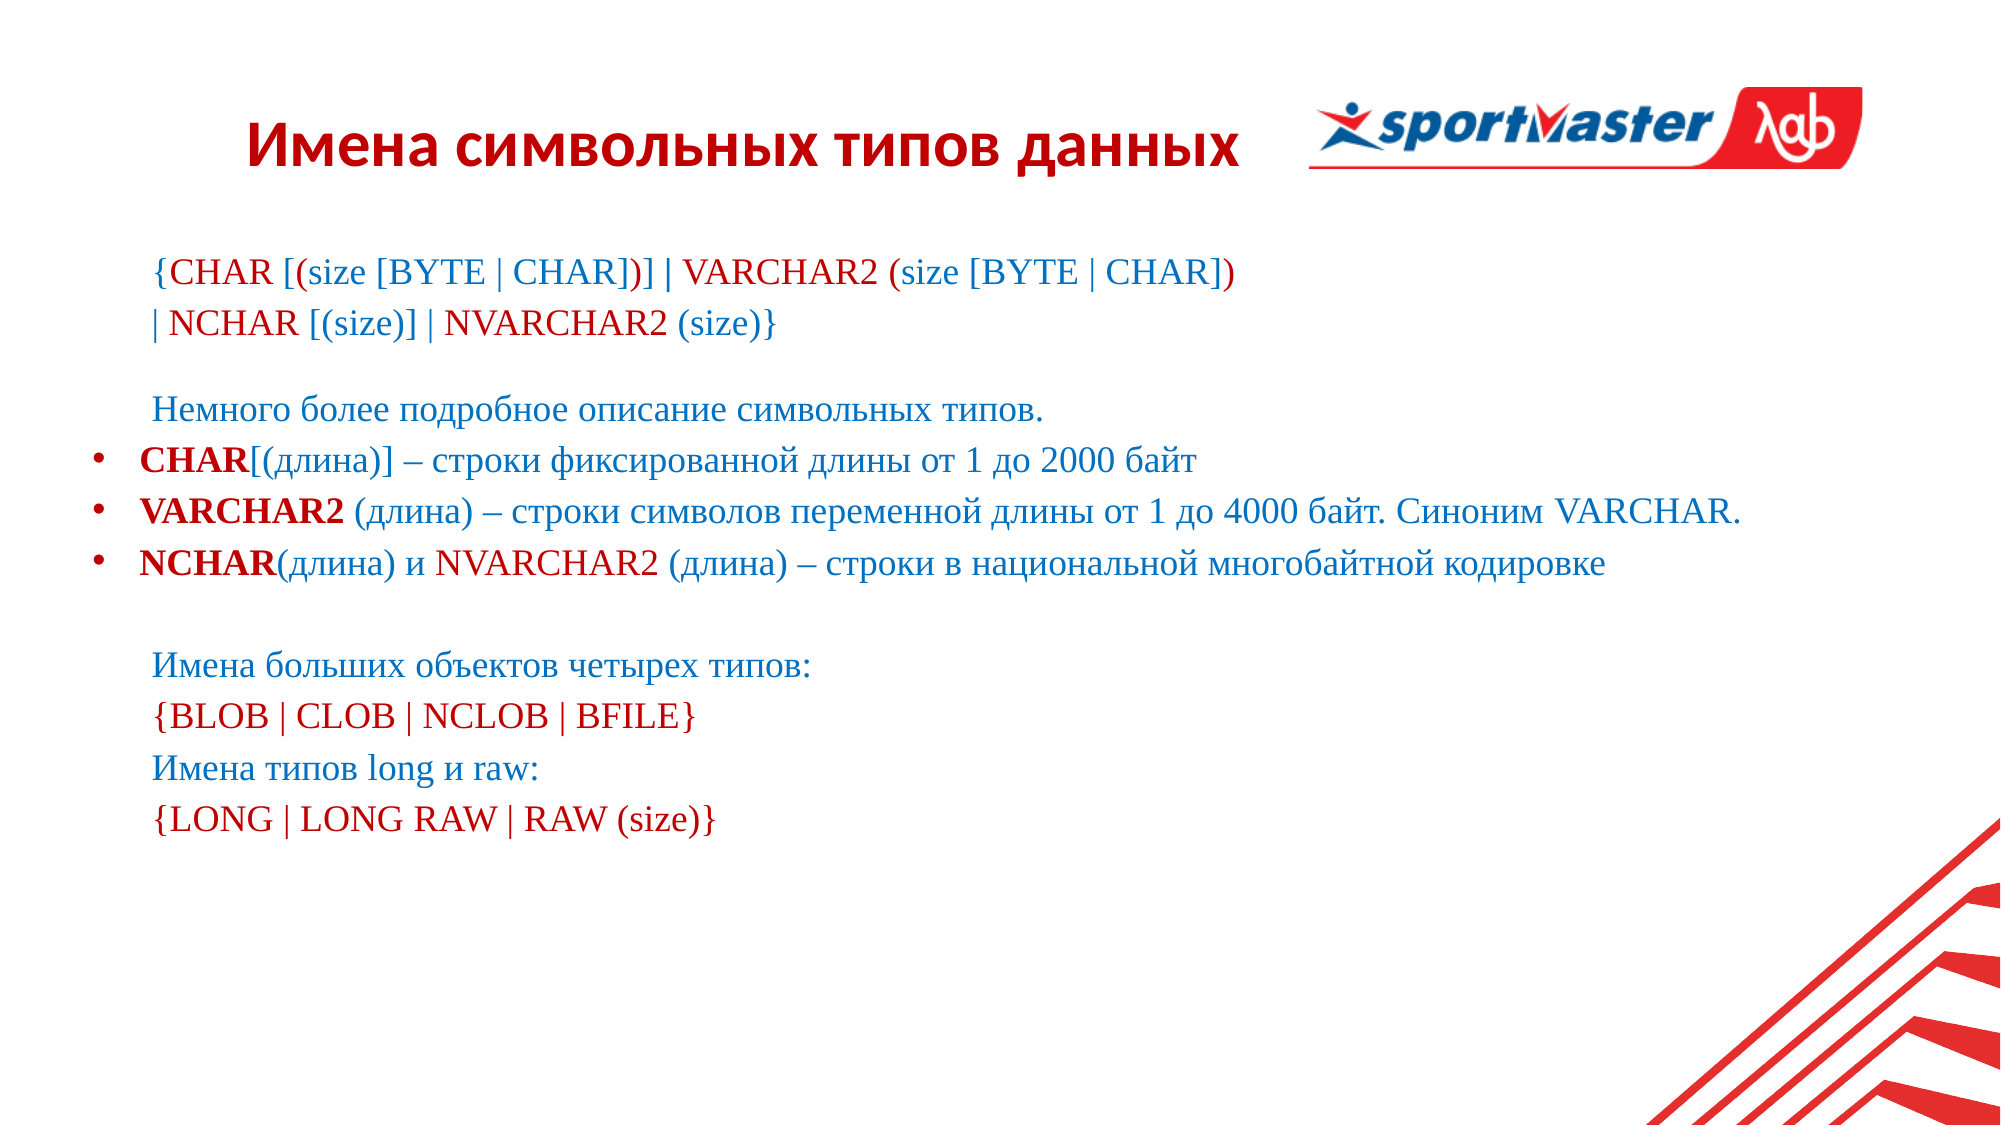

Имена символьных типов данных
{CHAR [(size [BYTE | CHAR])] | VARCHAR2 (size [BYTE | CHAR])
| NCHAR [(size)] | NVARCHAR2 (size)}

Немного более подробное описание символьных типов.
CHAR[(длина)] – строки фиксированной длины от 1 до 2000 байт
VARCHAR2 (длина) – строки символов переменной длины от 1 до 4000 байт. Синоним VARCHAR.
NCHAR(длина) и NVARCHAR2 (длина) – строки в национальной многобайтной кодировке

Имена больших объектов четырех типов:
{BLOB | CLOB | NCLOB | BFILE}
Имена типов long и raw:
{LONG | LONG RAW | RAW (size)}